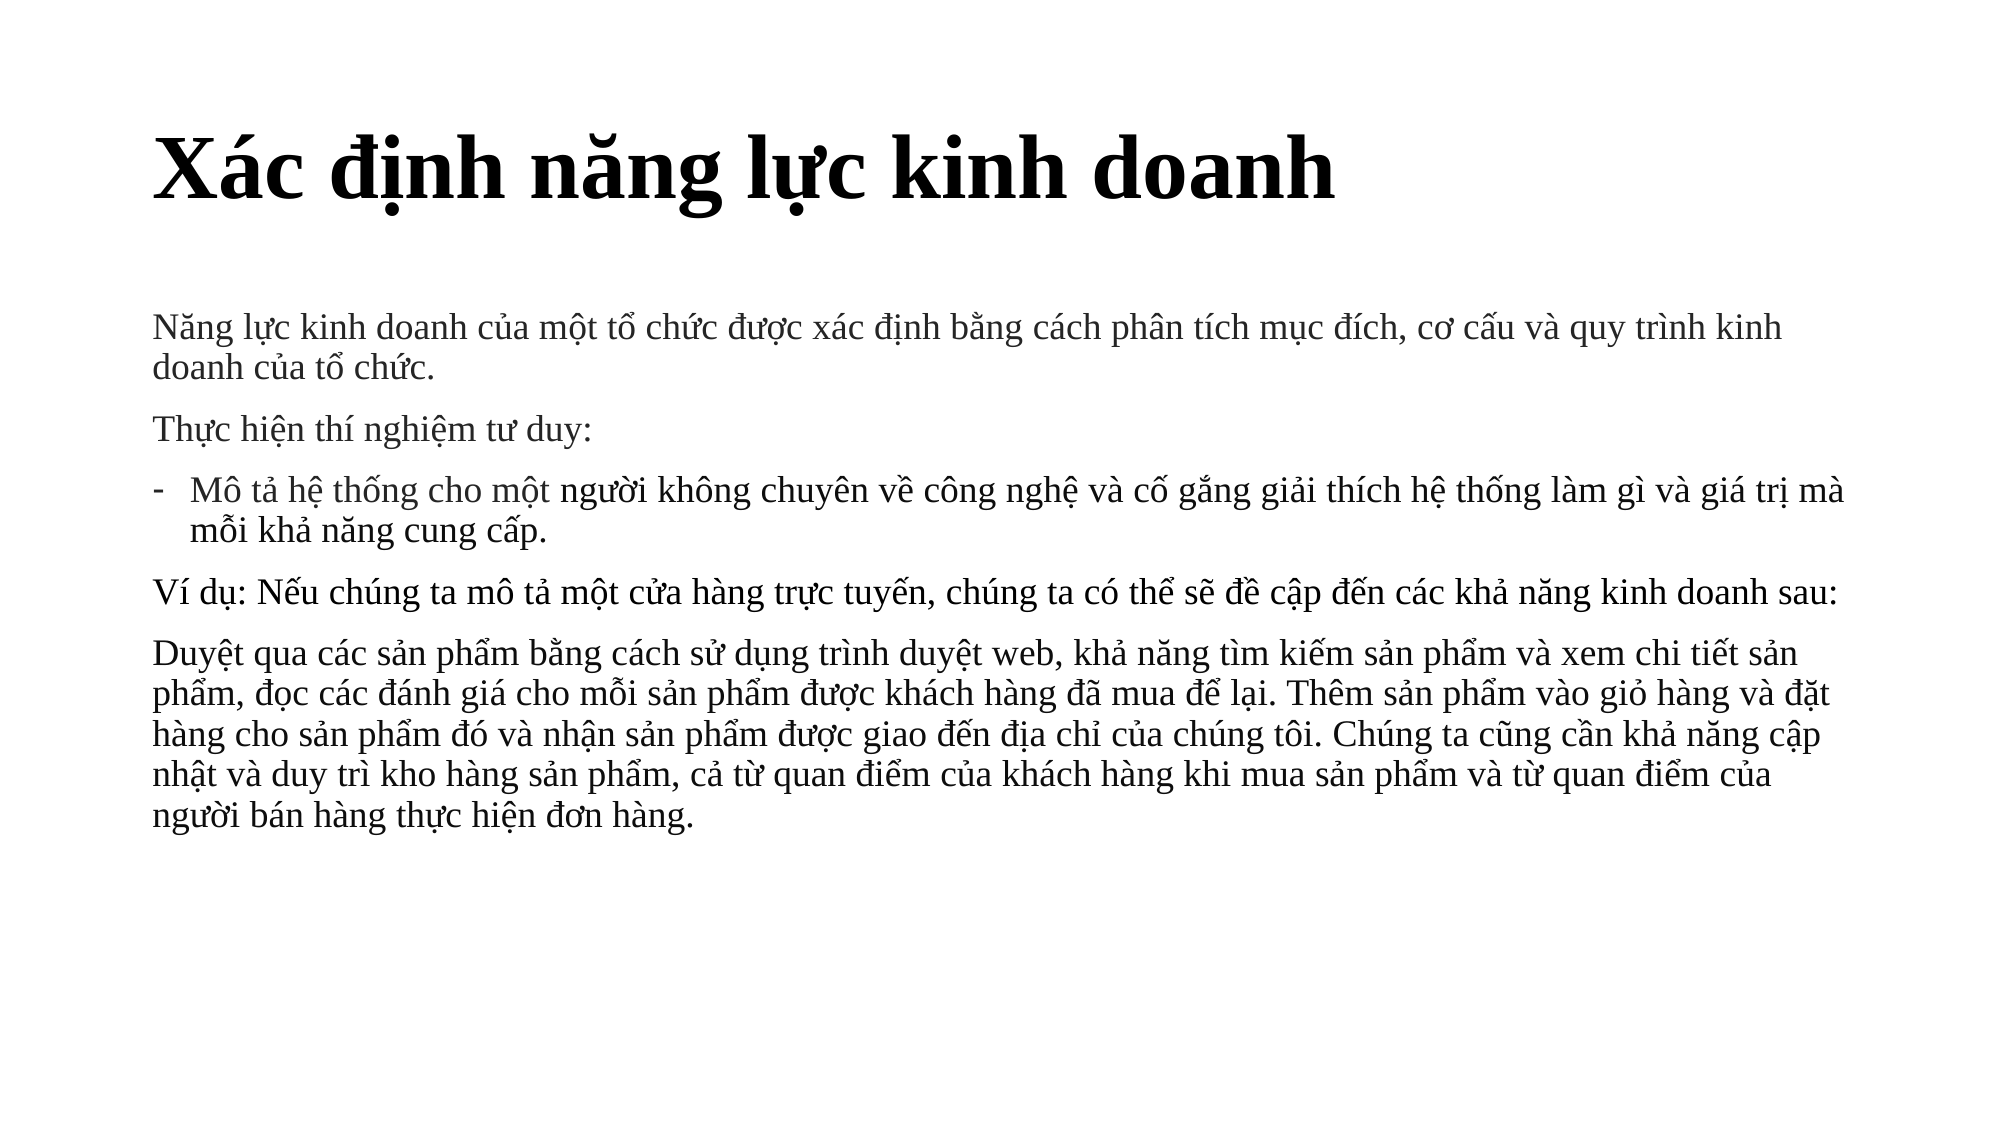

# Xác định năng lực kinh doanh
Năng lực kinh doanh của một tổ chức được xác định bằng cách phân tích mục đích, cơ cấu và quy trình kinh doanh của tổ chức.
Thực hiện thí nghiệm tư duy:
Mô tả hệ thống cho một người không chuyên về công nghệ và cố gắng giải thích hệ thống làm gì và giá trị mà mỗi khả năng cung cấp.
Ví dụ: Nếu chúng ta mô tả một cửa hàng trực tuyến, chúng ta có thể sẽ đề cập đến các khả năng kinh doanh sau:
Duyệt qua các sản phẩm bằng cách sử dụng trình duyệt web, khả năng tìm kiếm sản phẩm và xem chi tiết sản phẩm, đọc các đánh giá cho mỗi sản phẩm được khách hàng đã mua để lại. Thêm sản phẩm vào giỏ hàng và đặt hàng cho sản phẩm đó và nhận sản phẩm được giao đến địa chỉ của chúng tôi. Chúng ta cũng cần khả năng cập nhật và duy trì kho hàng sản phẩm, cả từ quan điểm của khách hàng khi mua sản phẩm và từ quan điểm của người bán hàng thực hiện đơn hàng.